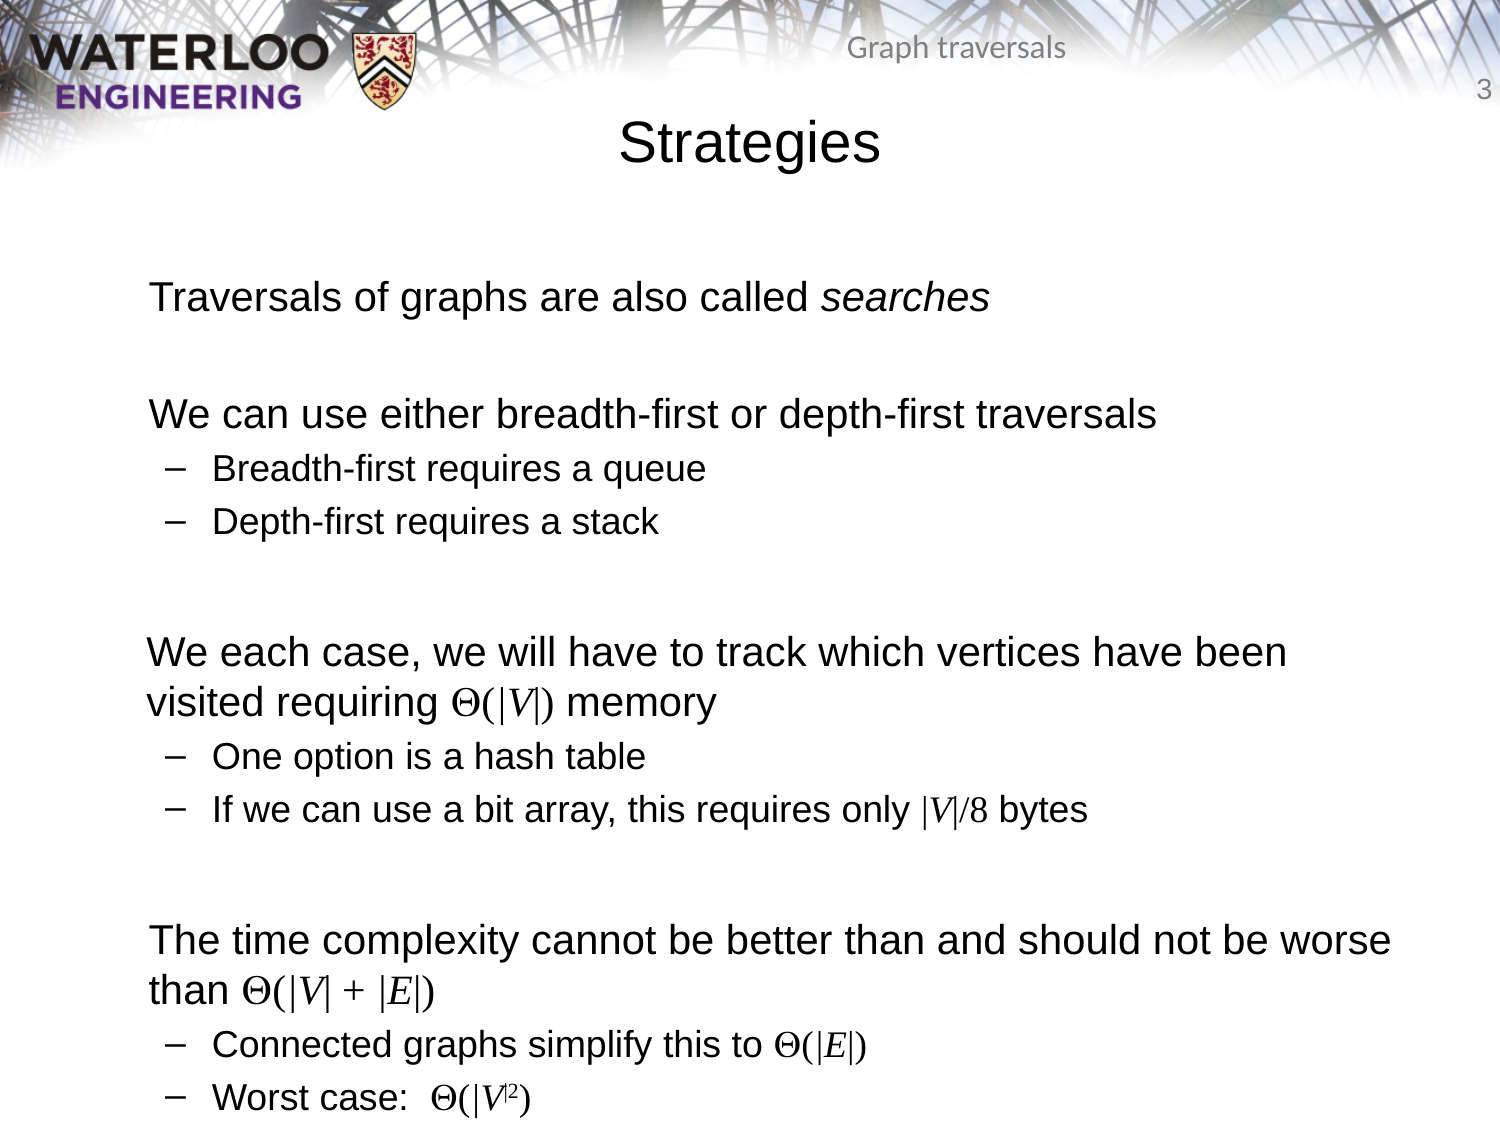

# Strategies
	Traversals of graphs are also called searches

	We can use either breadth-first or depth-first traversals
Breadth-first requires a queue
Depth-first requires a stack

	We each case, we will have to track which vertices have been visited requiring Θ(|V|) memory
One option is a hash table
If we can use a bit array, this requires only |V|/8 bytes

	The time complexity cannot be better than and should not be worse than Θ(|V| + |E|)
Connected graphs simplify this to Θ(|E|)
Worst case:  Θ(|V|2)